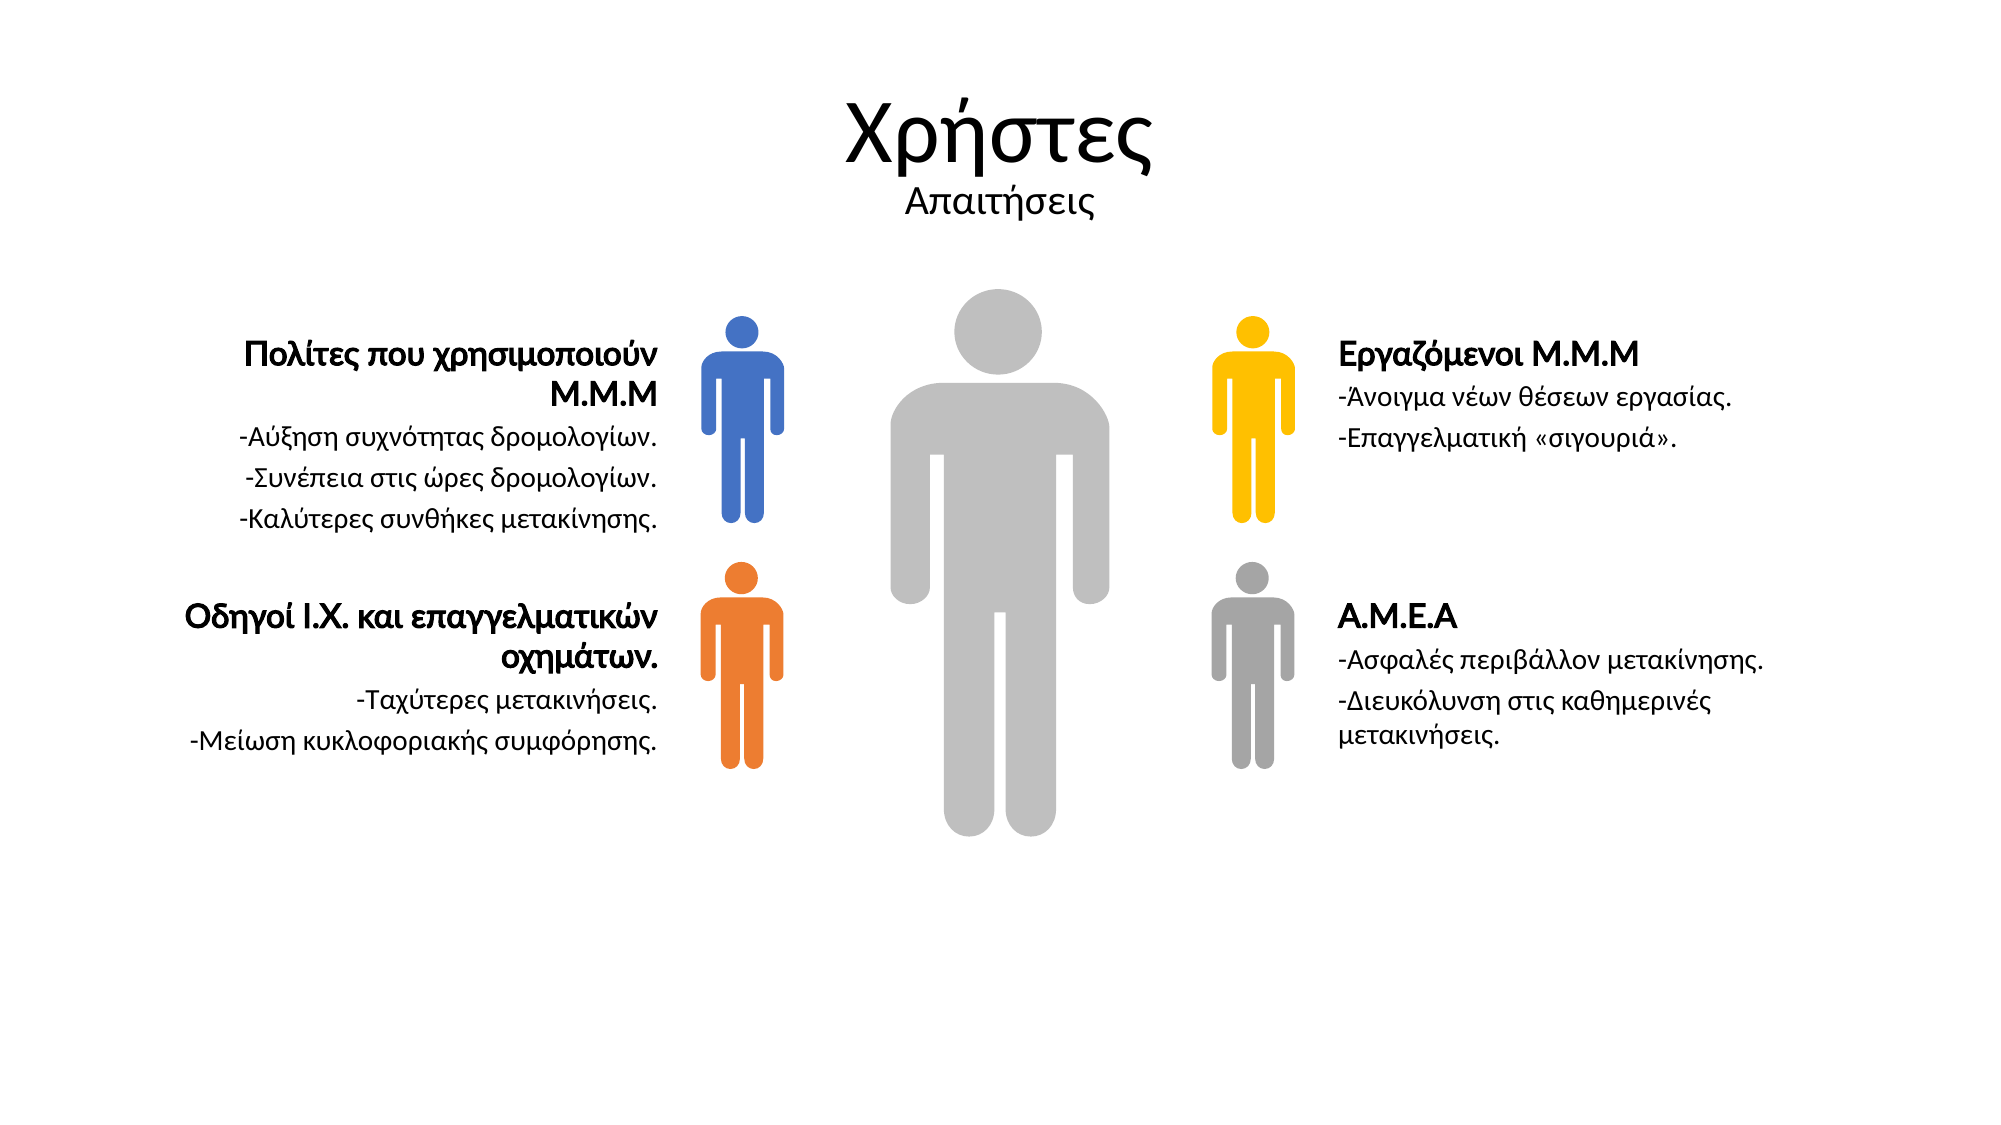

# Χρήστες
Απαιτήσεις

Πολίτες που χρησιμοποιούν Μ.Μ.Μ
-Αύξηση συχνότητας δρομολογίων.
-Συνέπεια στις ώρες δρομολογίων.
-Καλύτερες συνθήκες μετακίνησης.
Εργαζόμενοι Μ.Μ.Μ
-Άνοιγμα νέων θέσεων εργασίας.
-Επαγγελματική «σιγουριά».

Οδηγοί Ι.Χ. και επαγγελματικών οχημάτων.
-Ταχύτερες μετακινήσεις.
-Μείωση κυκλοφοριακής συμφόρησης.

Α.Μ.Ε.Α
-Ασφαλές περιβάλλον μετακίνησης.
-Διευκόλυνση στις καθημερινές μετακινήσεις.